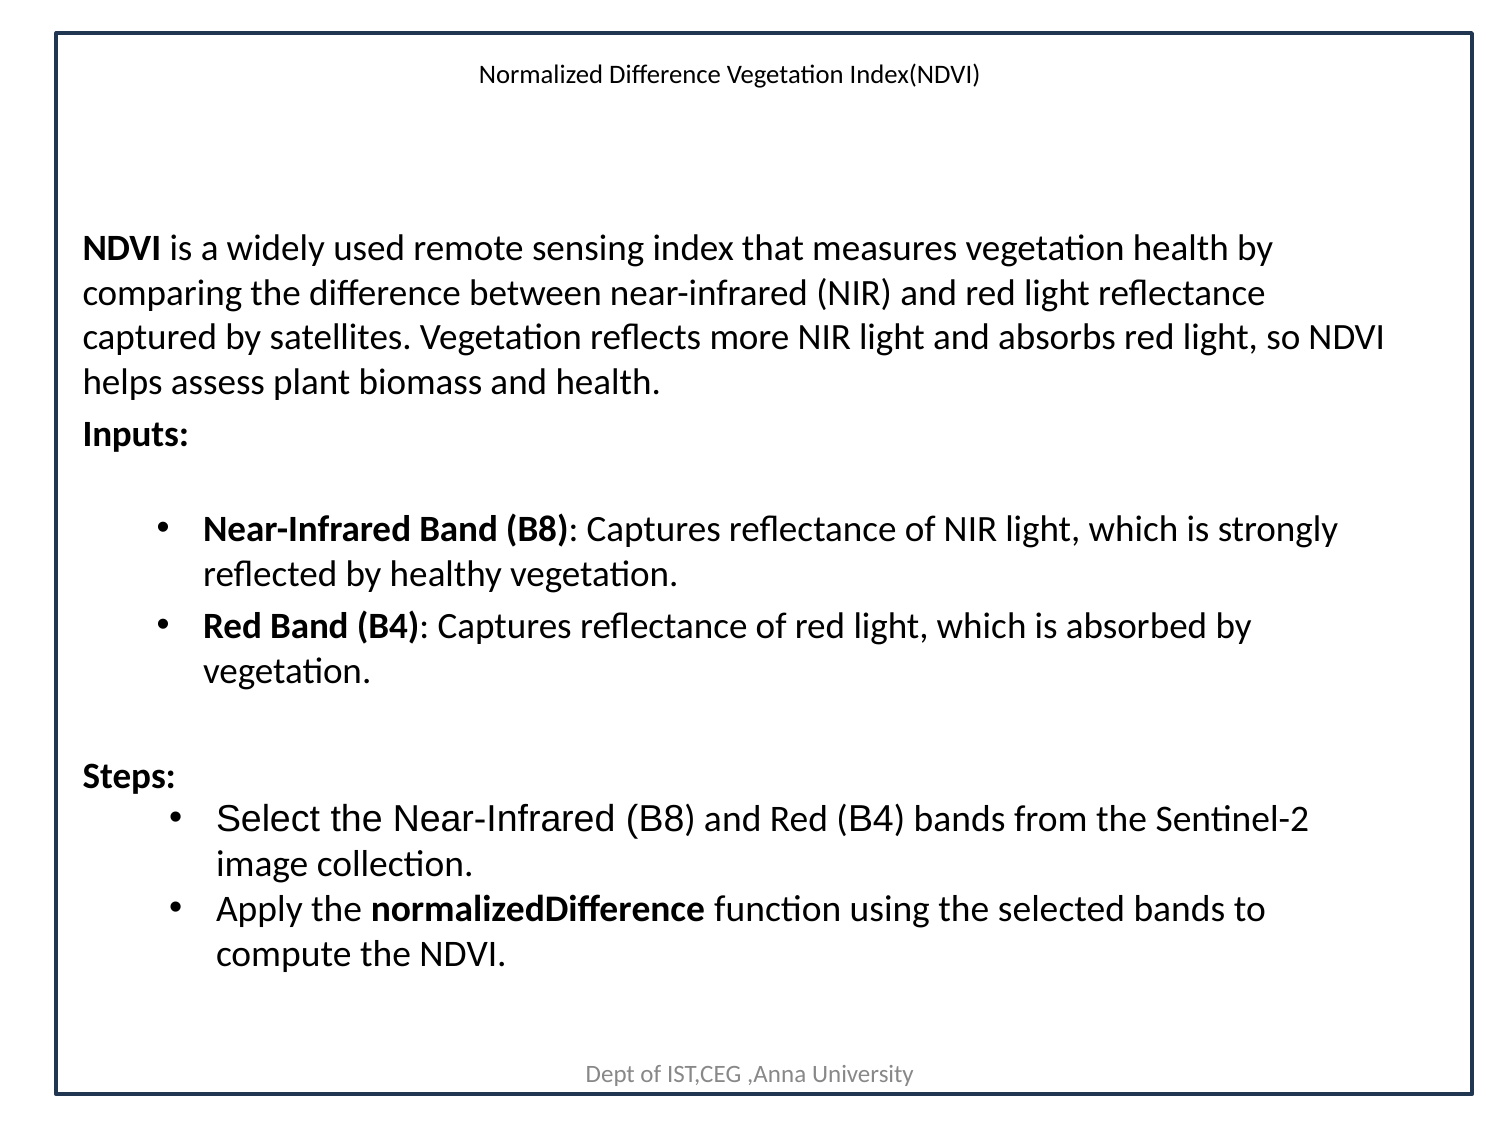

# Normalized Difference Vegetation Index(NDVI)
NDVI is a widely used remote sensing index that measures vegetation health by comparing the difference between near-infrared (NIR) and red light reflectance captured by satellites. Vegetation reflects more NIR light and absorbs red light, so NDVI helps assess plant biomass and health.
Inputs:

Near-Infrared Band (B8): Captures reflectance of NIR light, which is strongly reflected by healthy vegetation.
Red Band (B4): Captures reflectance of red light, which is absorbed by vegetation.

Steps:
Select the Near-Infrared (B8) and Red (B4) bands from the Sentinel-2 image collection.
Apply the normalizedDifference function using the selected bands to compute the NDVI.
Dept of IST,CEG ,Anna University
27